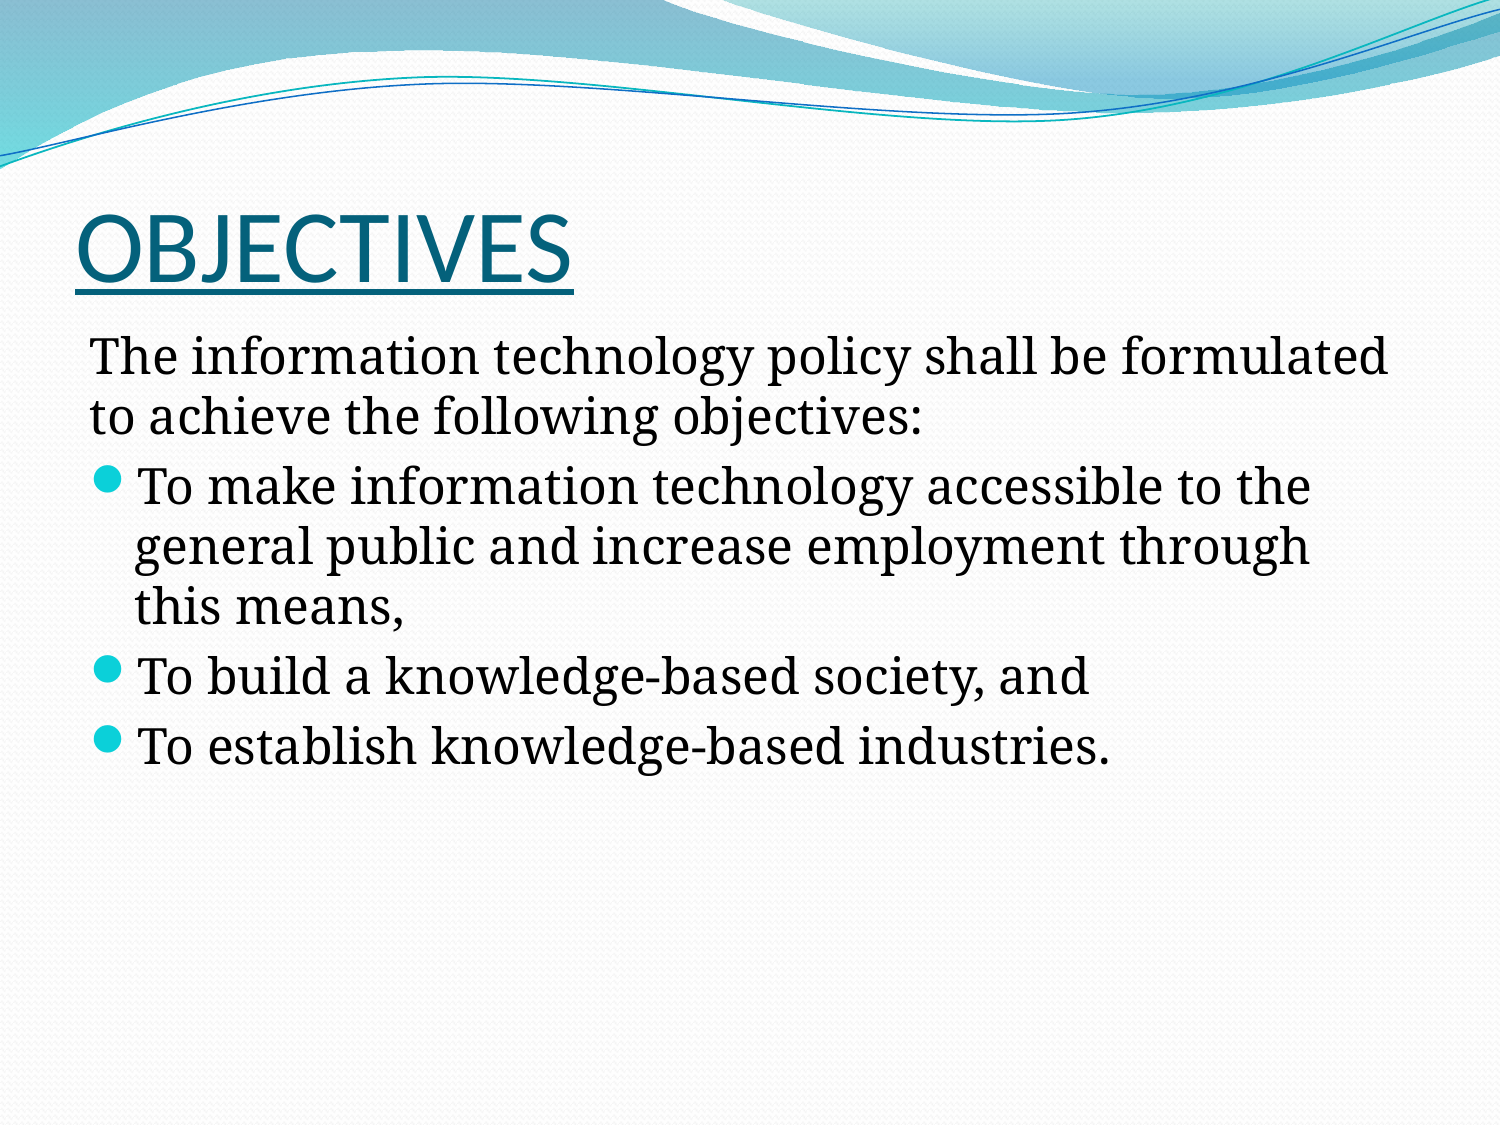

# OBJECTIVES
The information technology policy shall be formulated to achieve the following objectives:
To make information technology accessible to the general public and increase employment through this means,
To build a knowledge-based society, and
To establish knowledge-based industries.